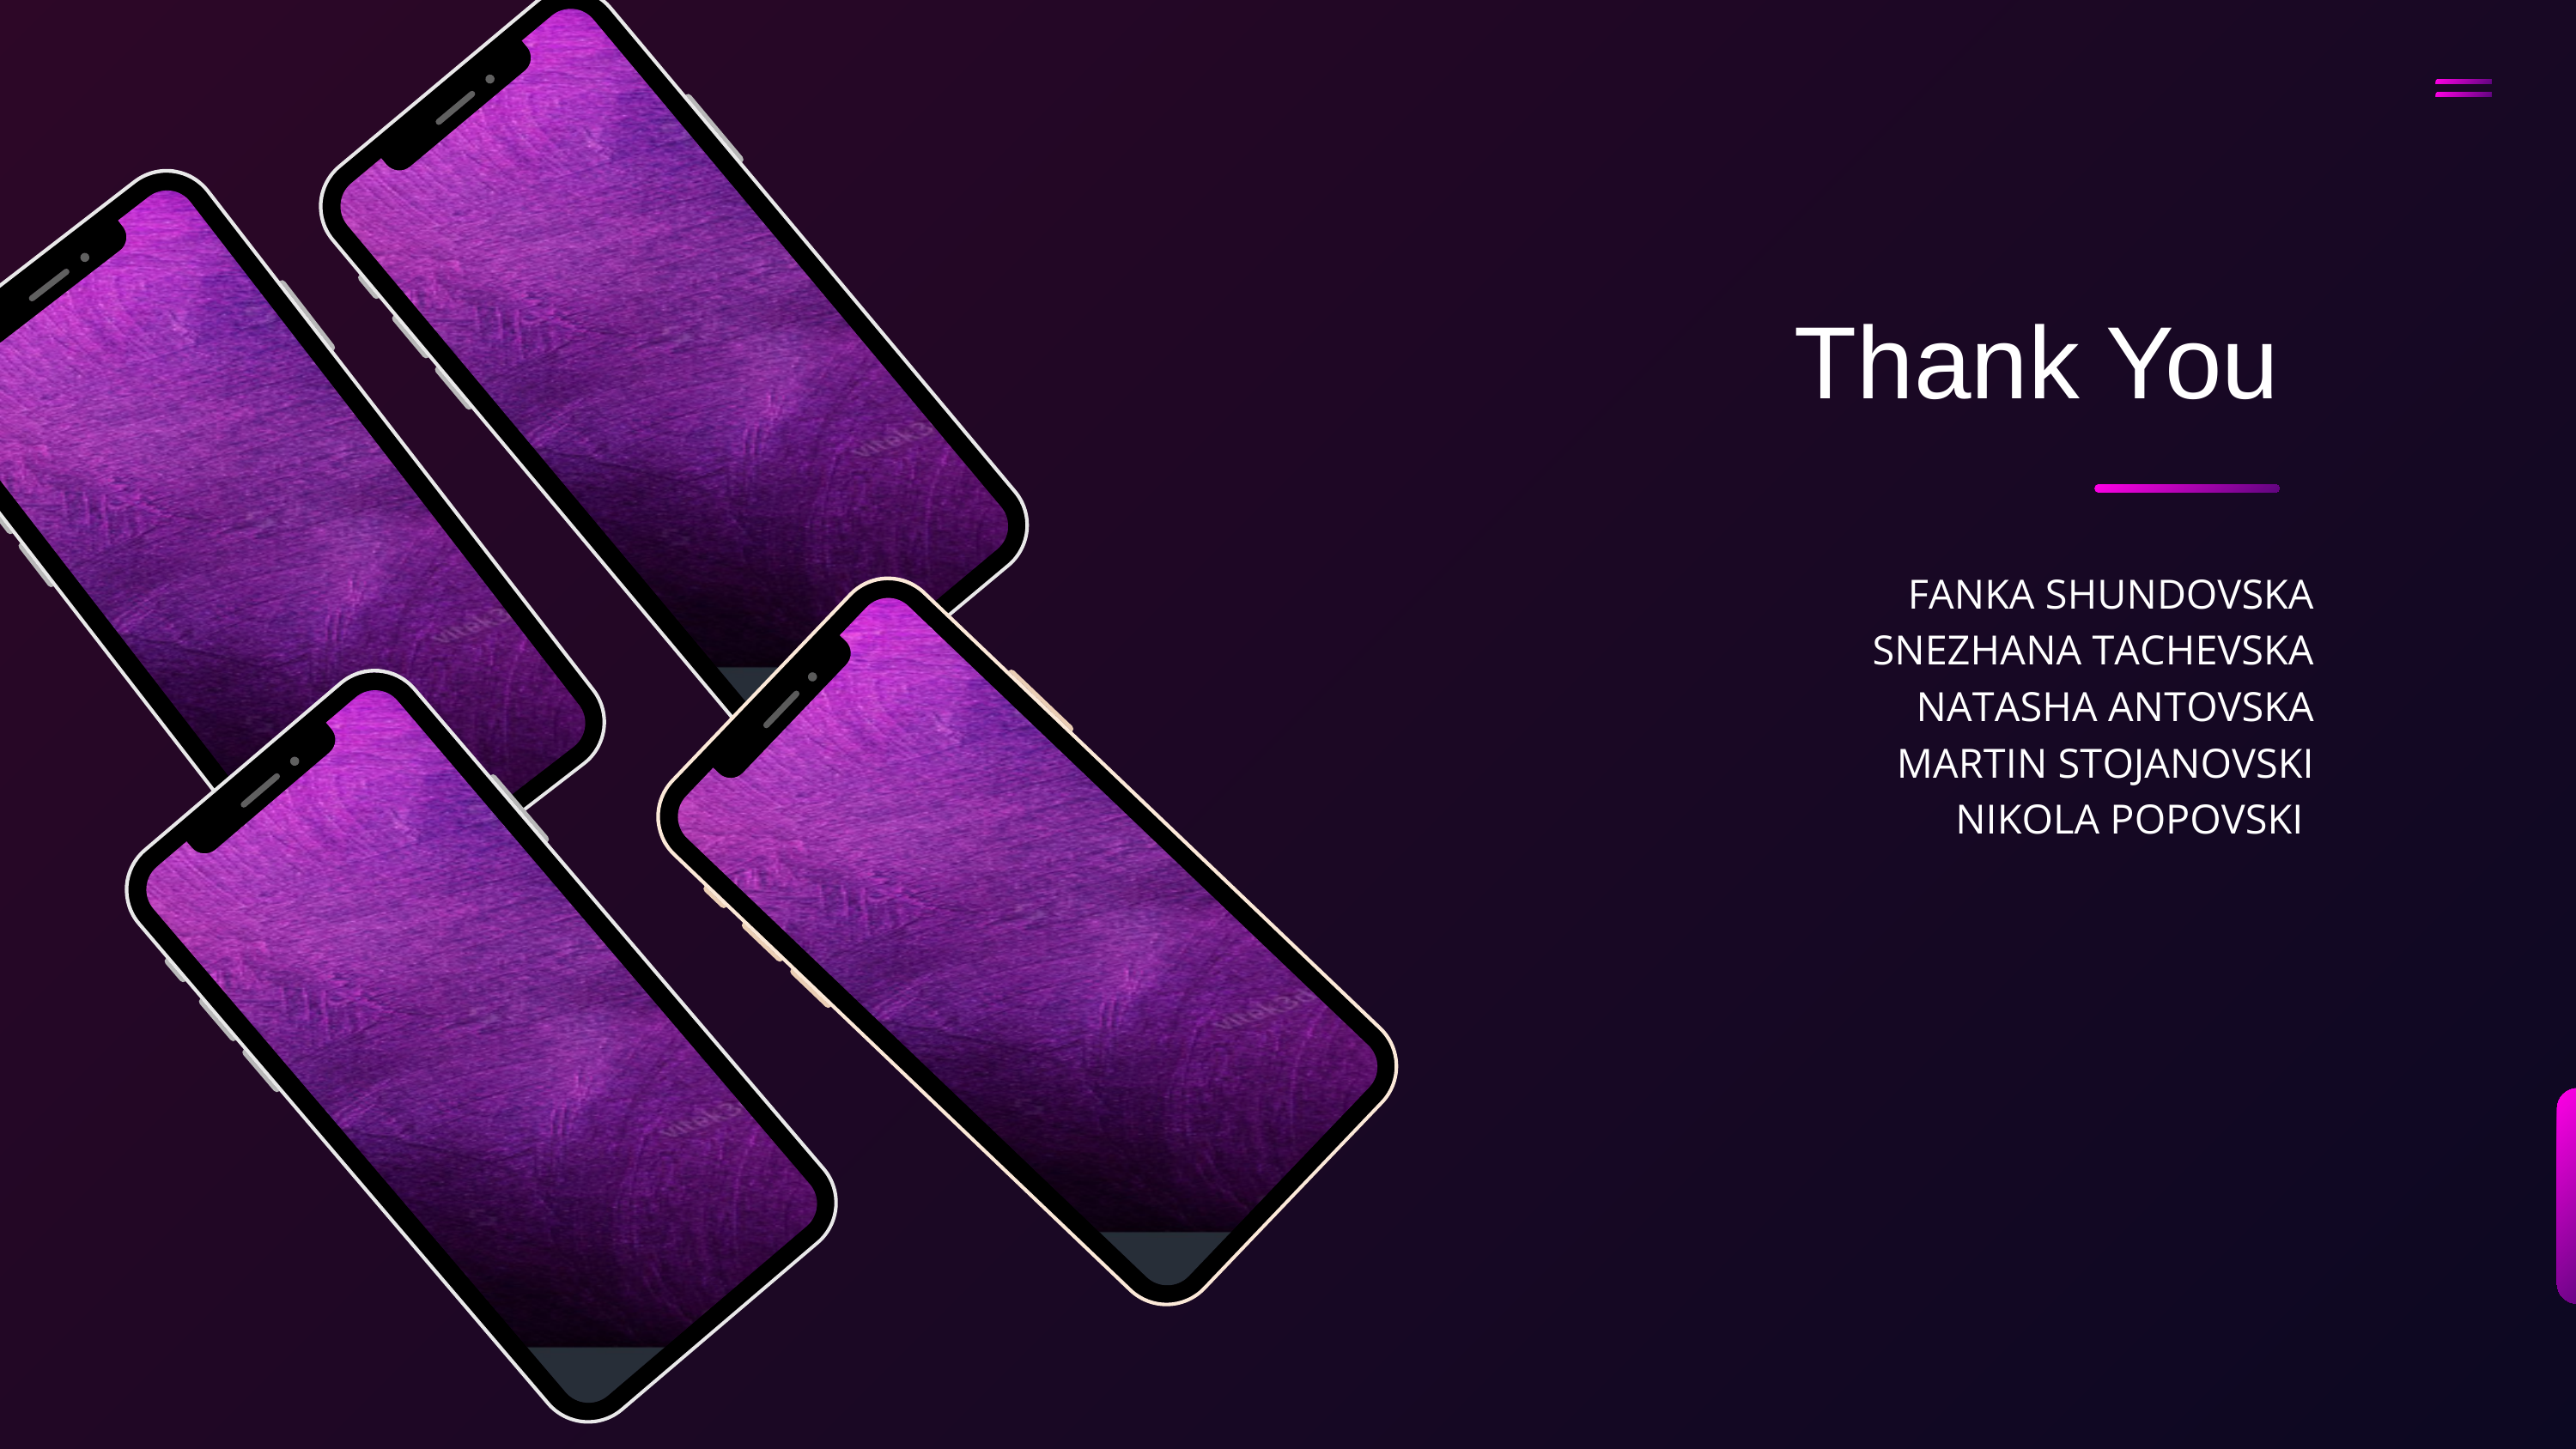

Thank You

FANKA SHUNDOVSKA
SNEZHANA TACHEVSKA
NATASHA ANTOVSKA
MARTIN STOJANOVSKI
NIKOLA POPOVSKI